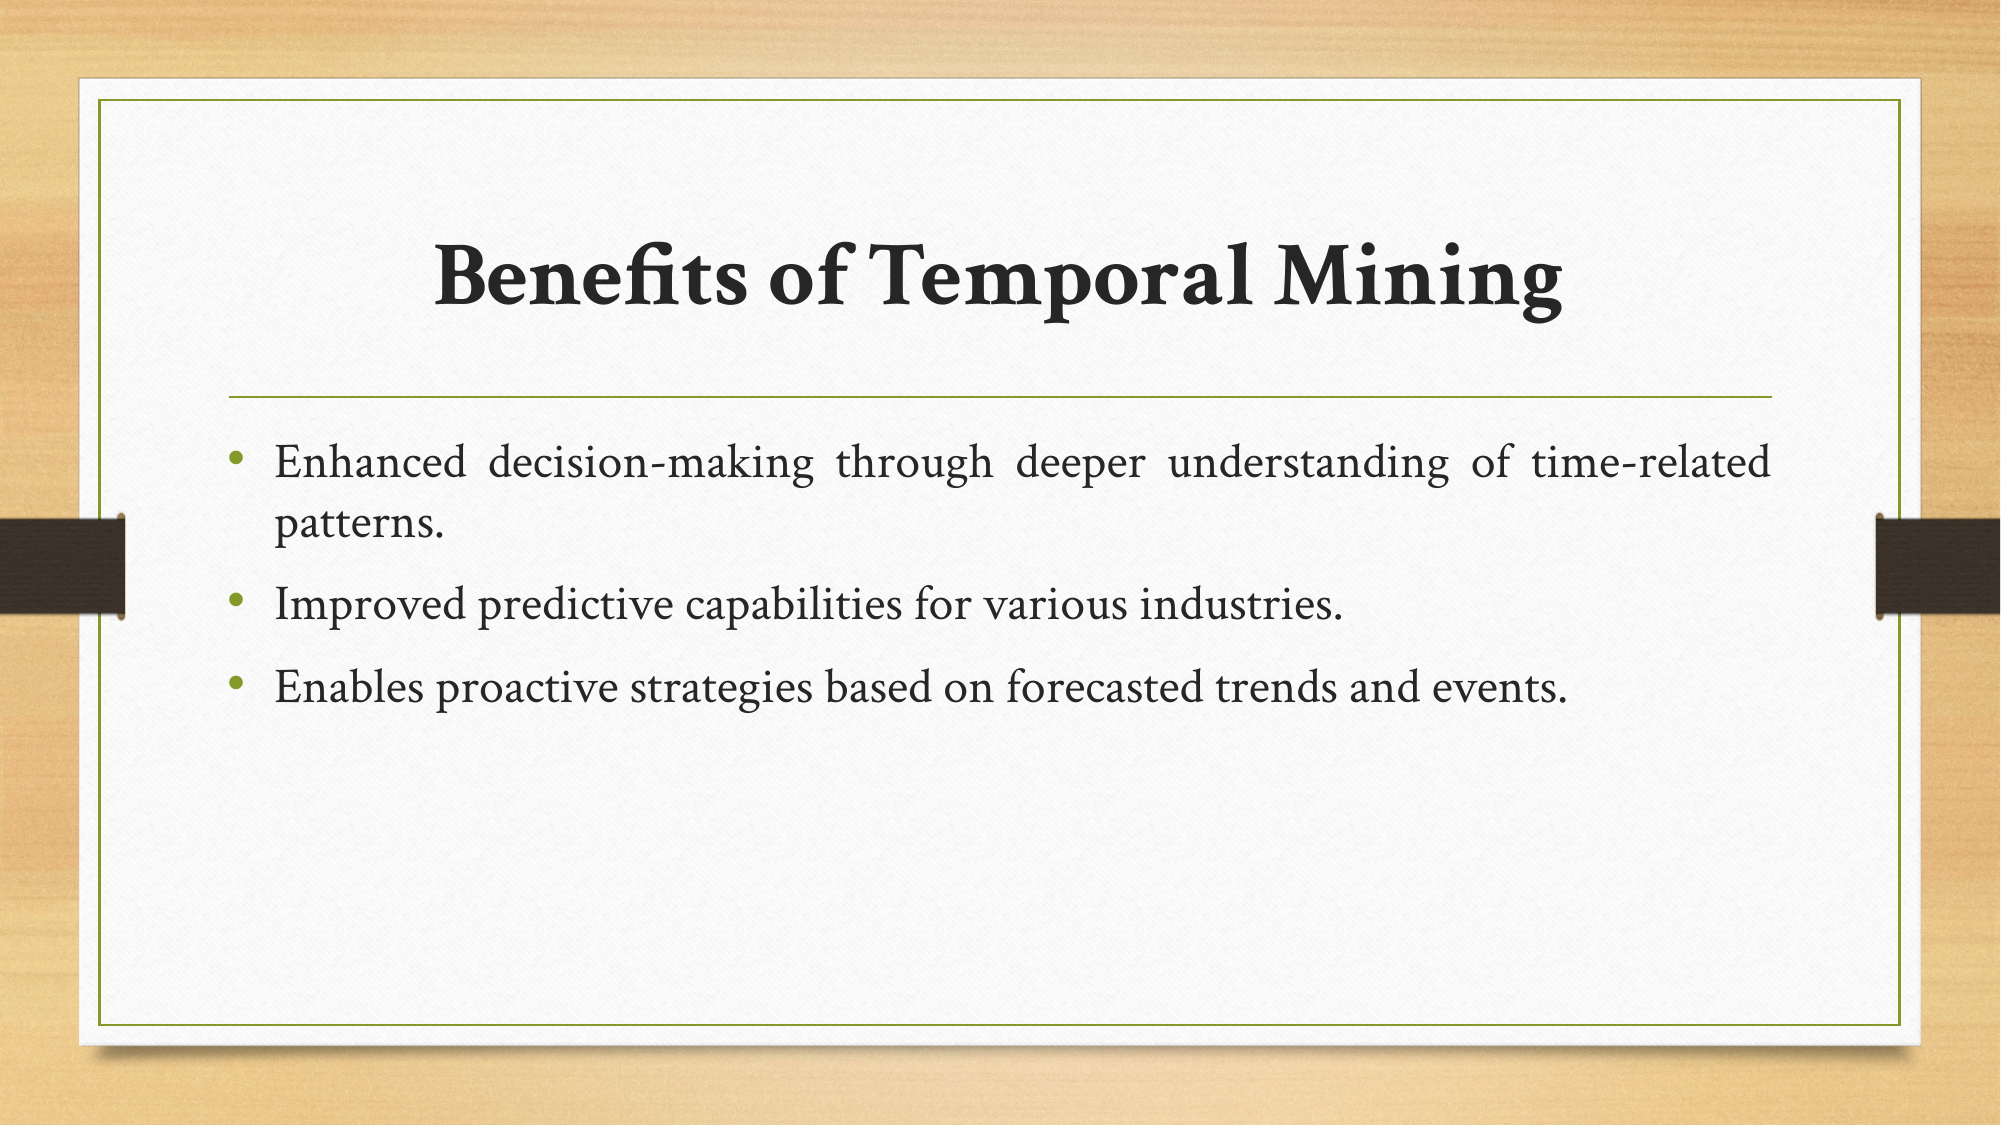

# Benefits of Temporal Mining
Enhanced decision-making through deeper understanding of time-related patterns.
Improved predictive capabilities for various industries.
Enables proactive strategies based on forecasted trends and events.